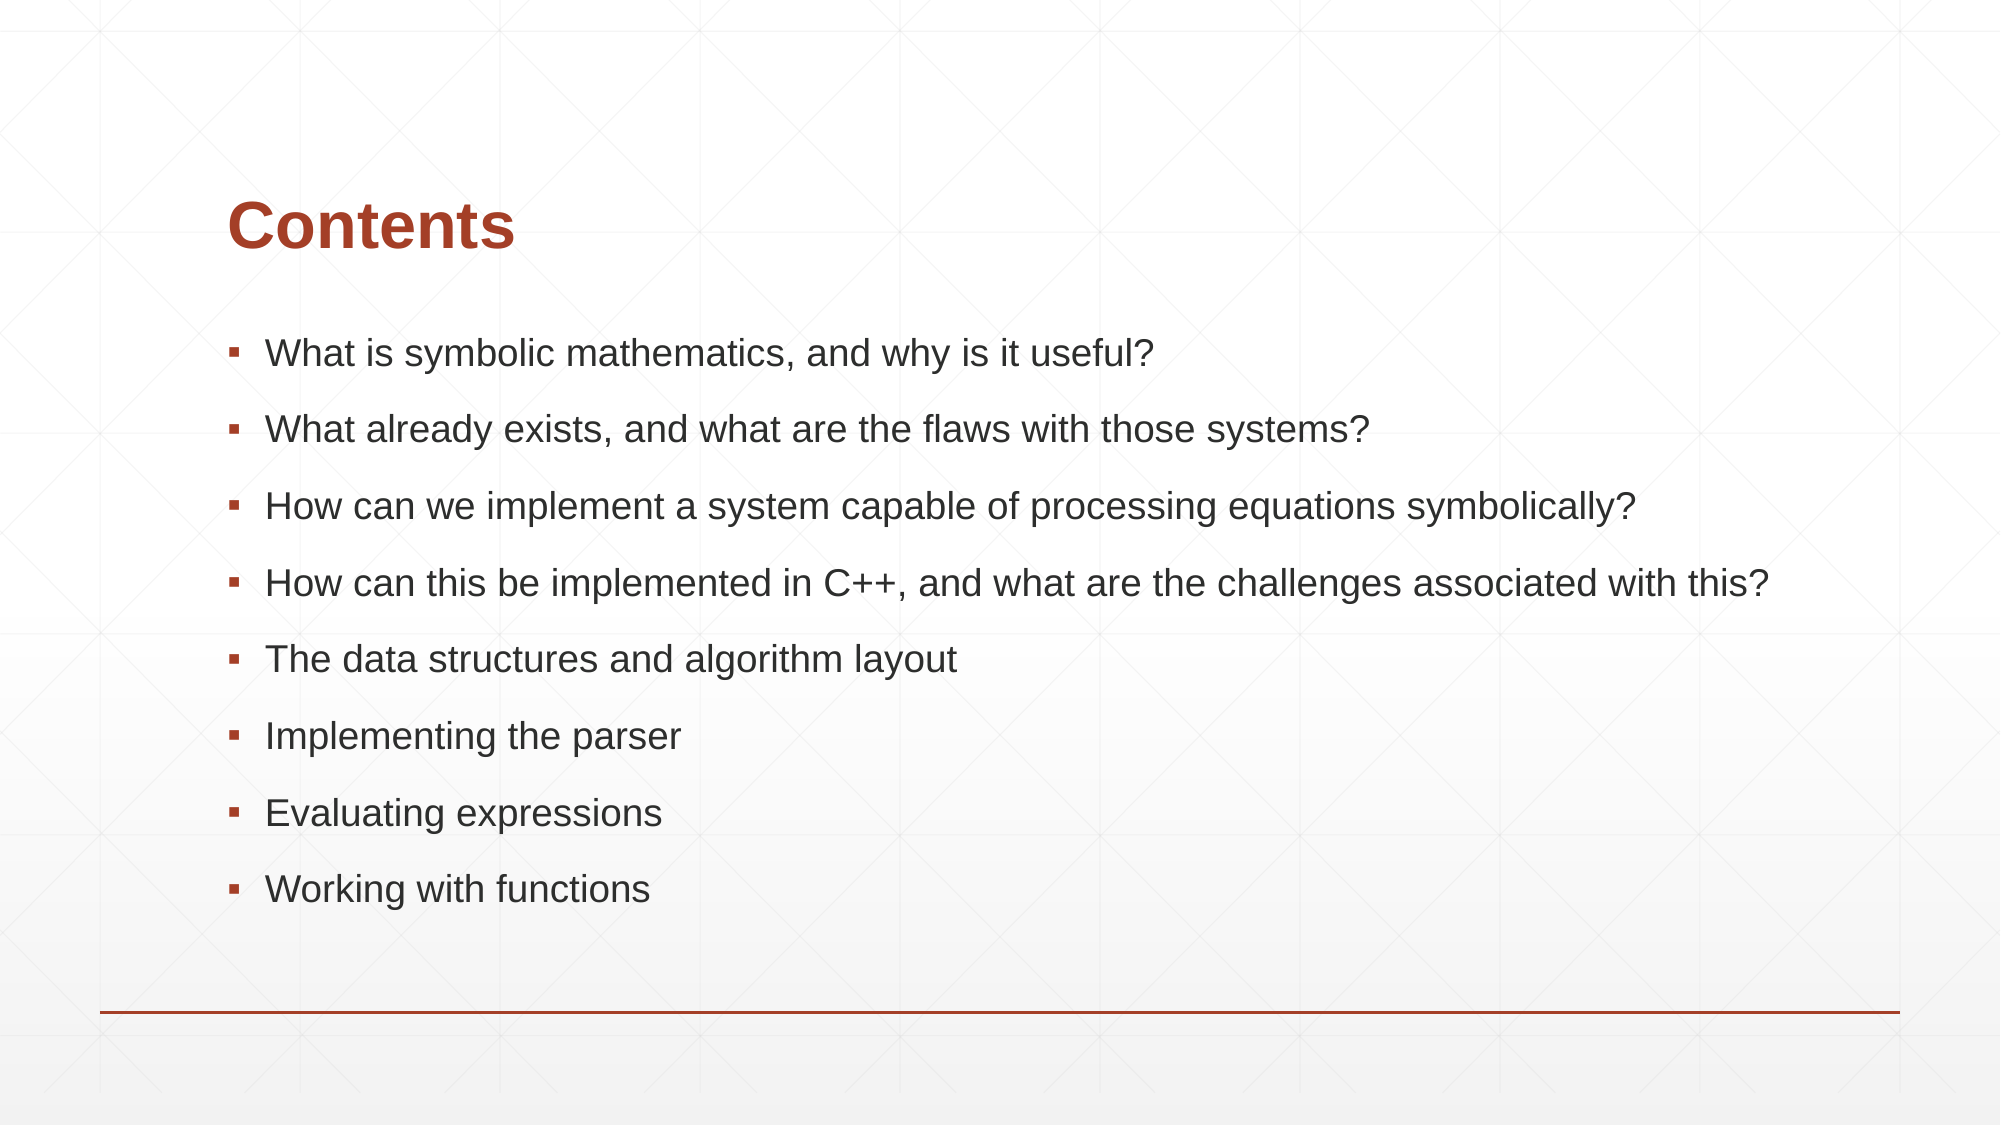

# Contents
What is symbolic mathematics, and why is it useful?
What already exists, and what are the flaws with those systems?
How can we implement a system capable of processing equations symbolically?
How can this be implemented in C++, and what are the challenges associated with this?
The data structures and algorithm layout
Implementing the parser
Evaluating expressions
Working with functions